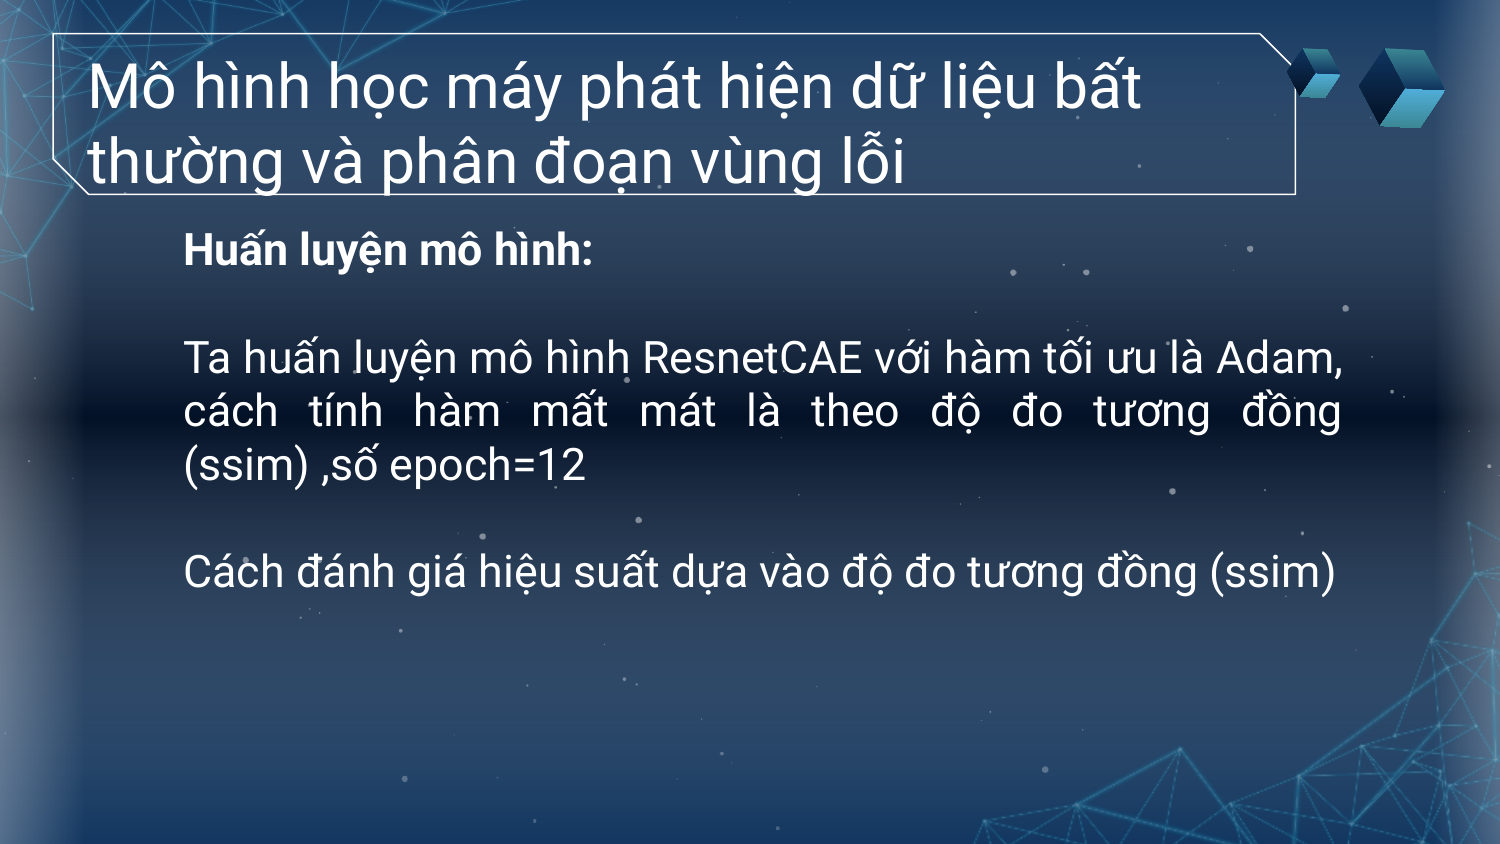

# Mô hình học máy phát hiện dữ liệu bất thường và phân đoạn vùng lỗi

Huấn luyện mô hình:

Ta huấn luyện mô hình ResnetCAE với hàm tối ưu là Adam, cách tính hàm mất mát là theo độ đo tương đồng (ssim) ,số epoch=12

Cách đánh giá hiệu suất dựa vào độ đo tương đồng (ssim)